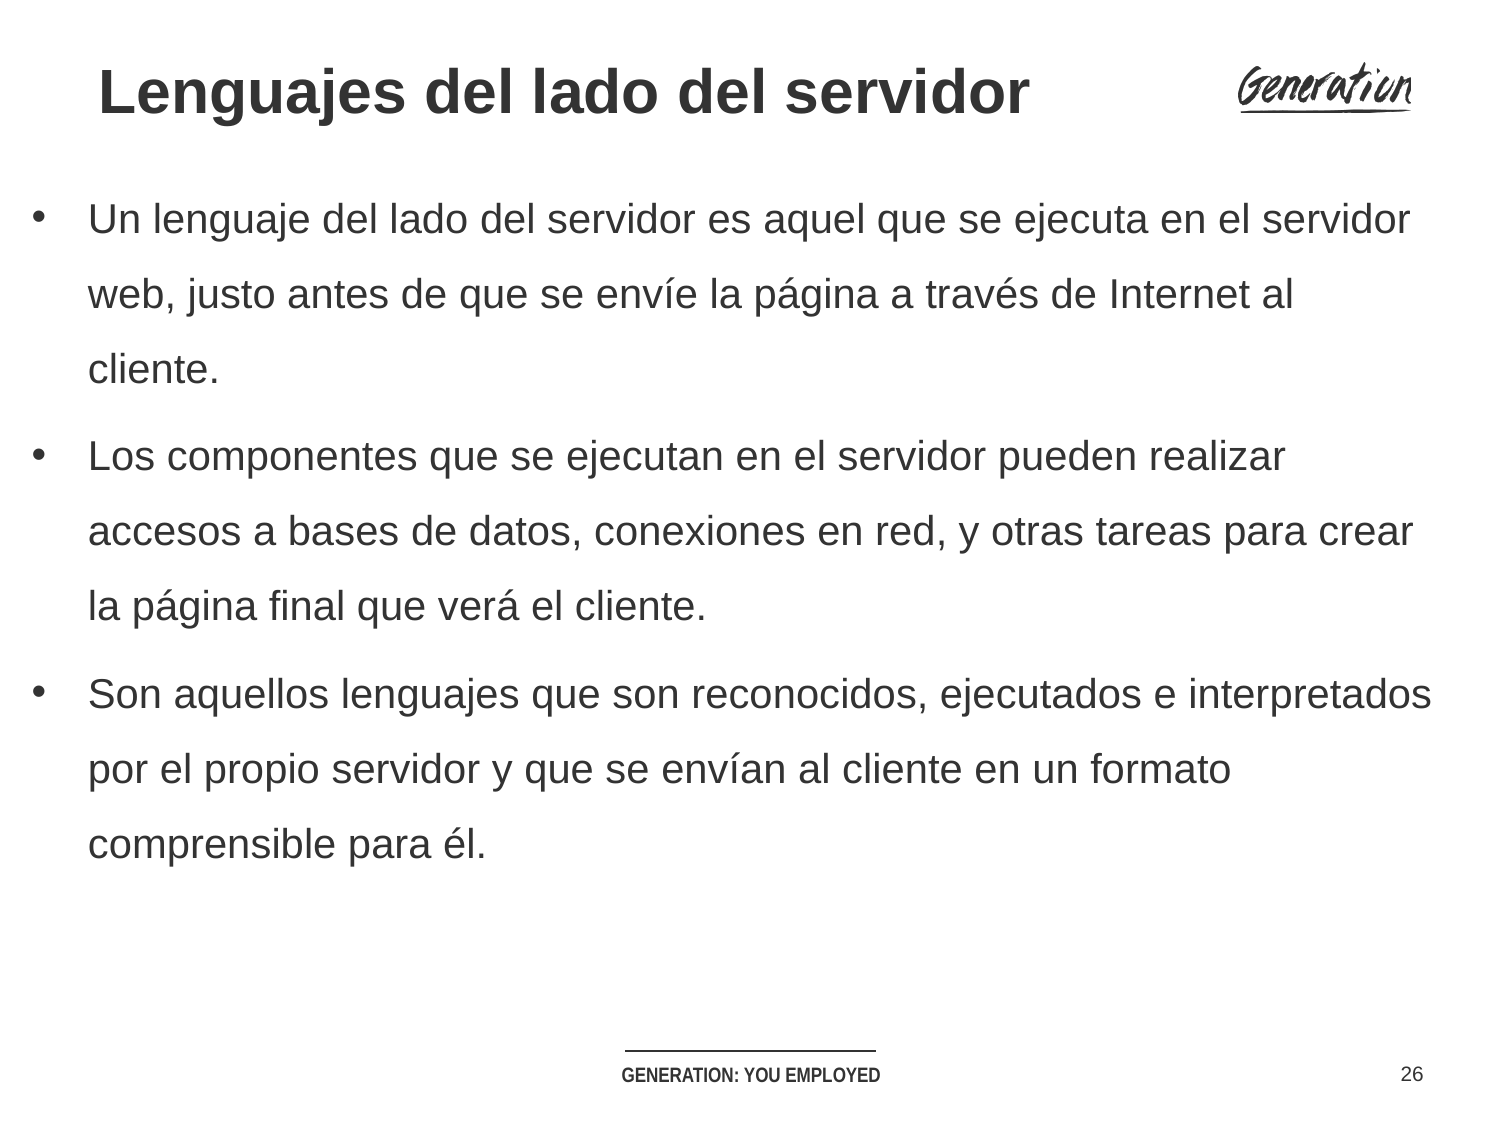

# Lenguajes del lado del servidor
Un lenguaje del lado del servidor es aquel que se ejecuta en el servidor web, justo antes de que se envíe la página a través de Internet al cliente.
Los componentes que se ejecutan en el servidor pueden realizar accesos a bases de datos, conexiones en red, y otras tareas para crear la página final que verá el cliente.
Son aquellos lenguajes que son reconocidos, ejecutados e interpretados por el propio servidor y que se envían al cliente en un formato comprensible para él.